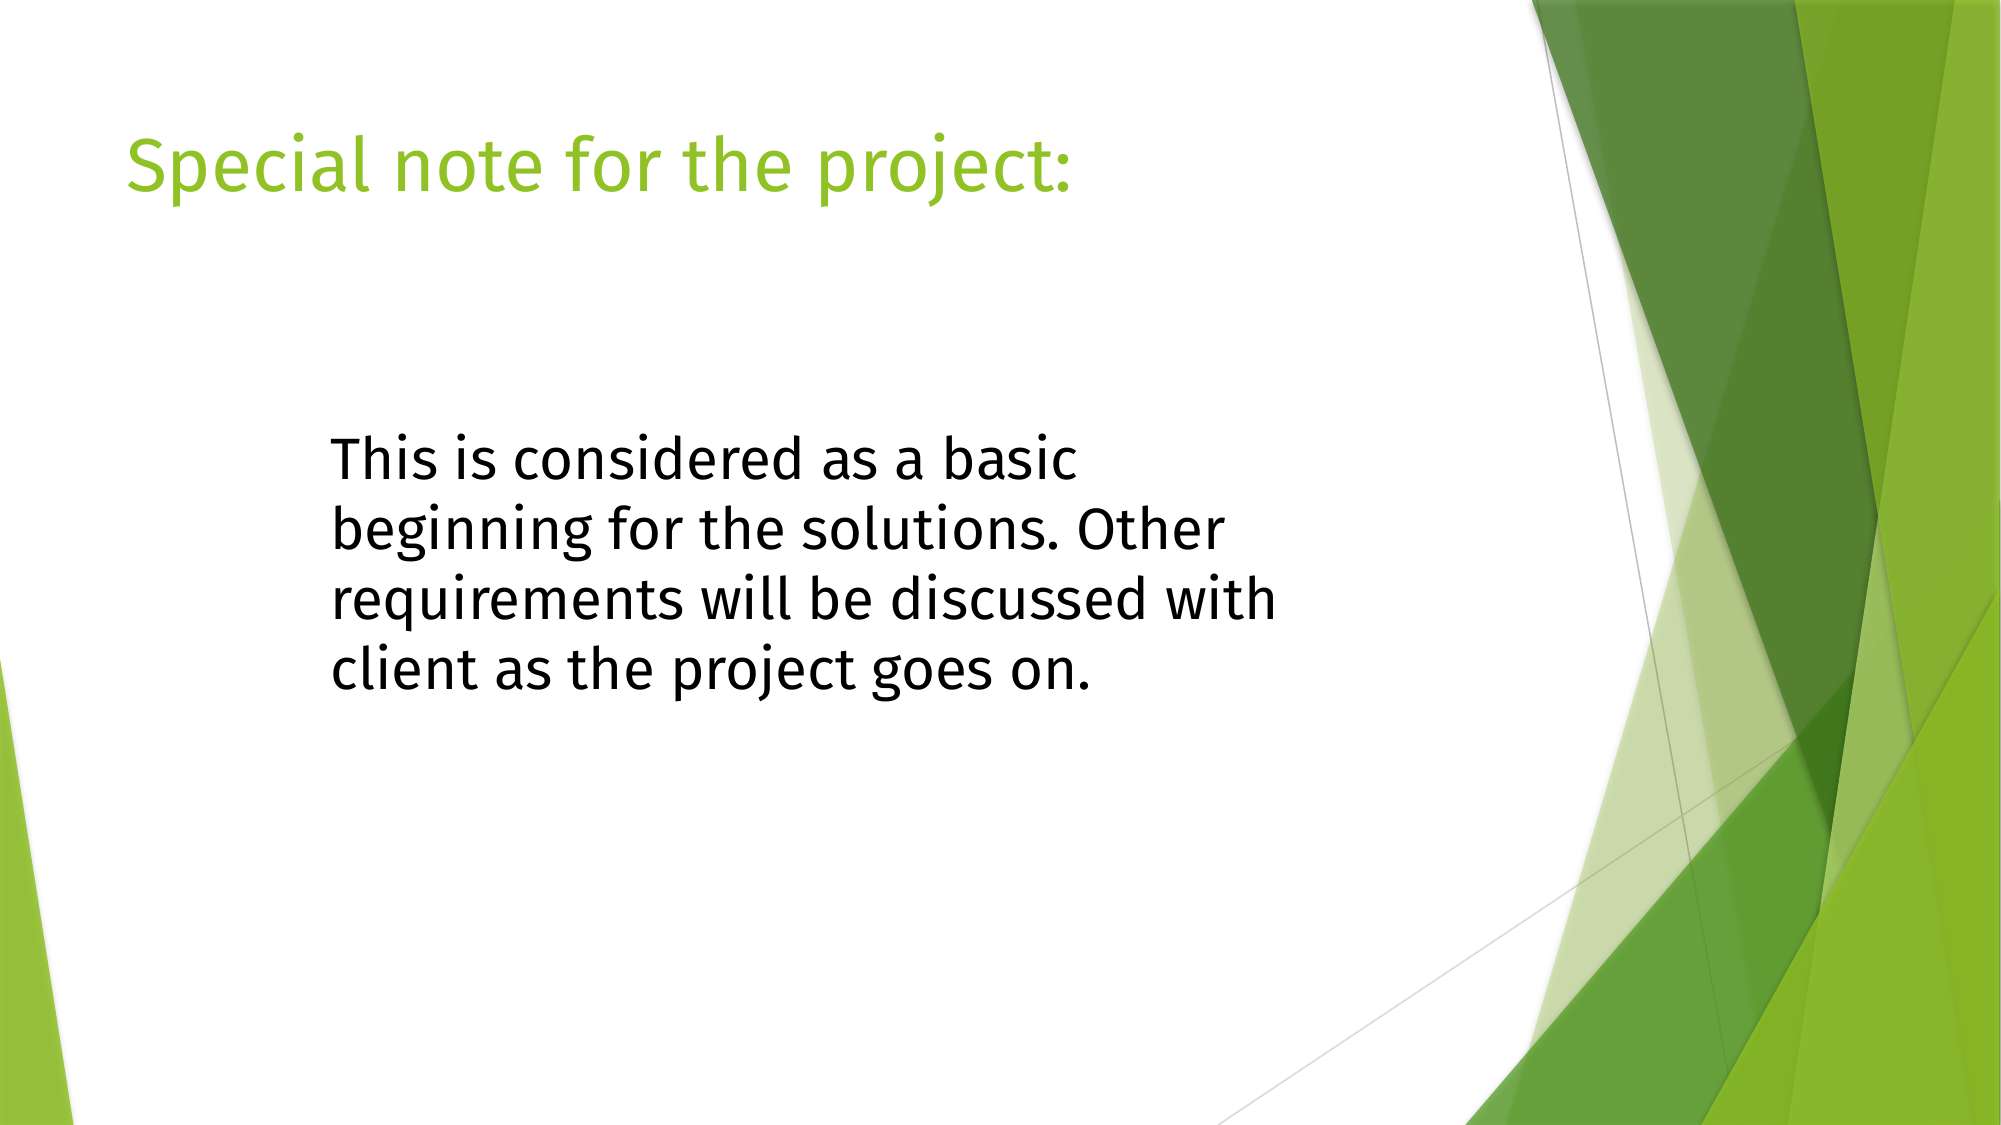

# Special note for the project:
This is considered as a basic beginning for the solutions. Other requirements will be discussed with client as the project goes on.